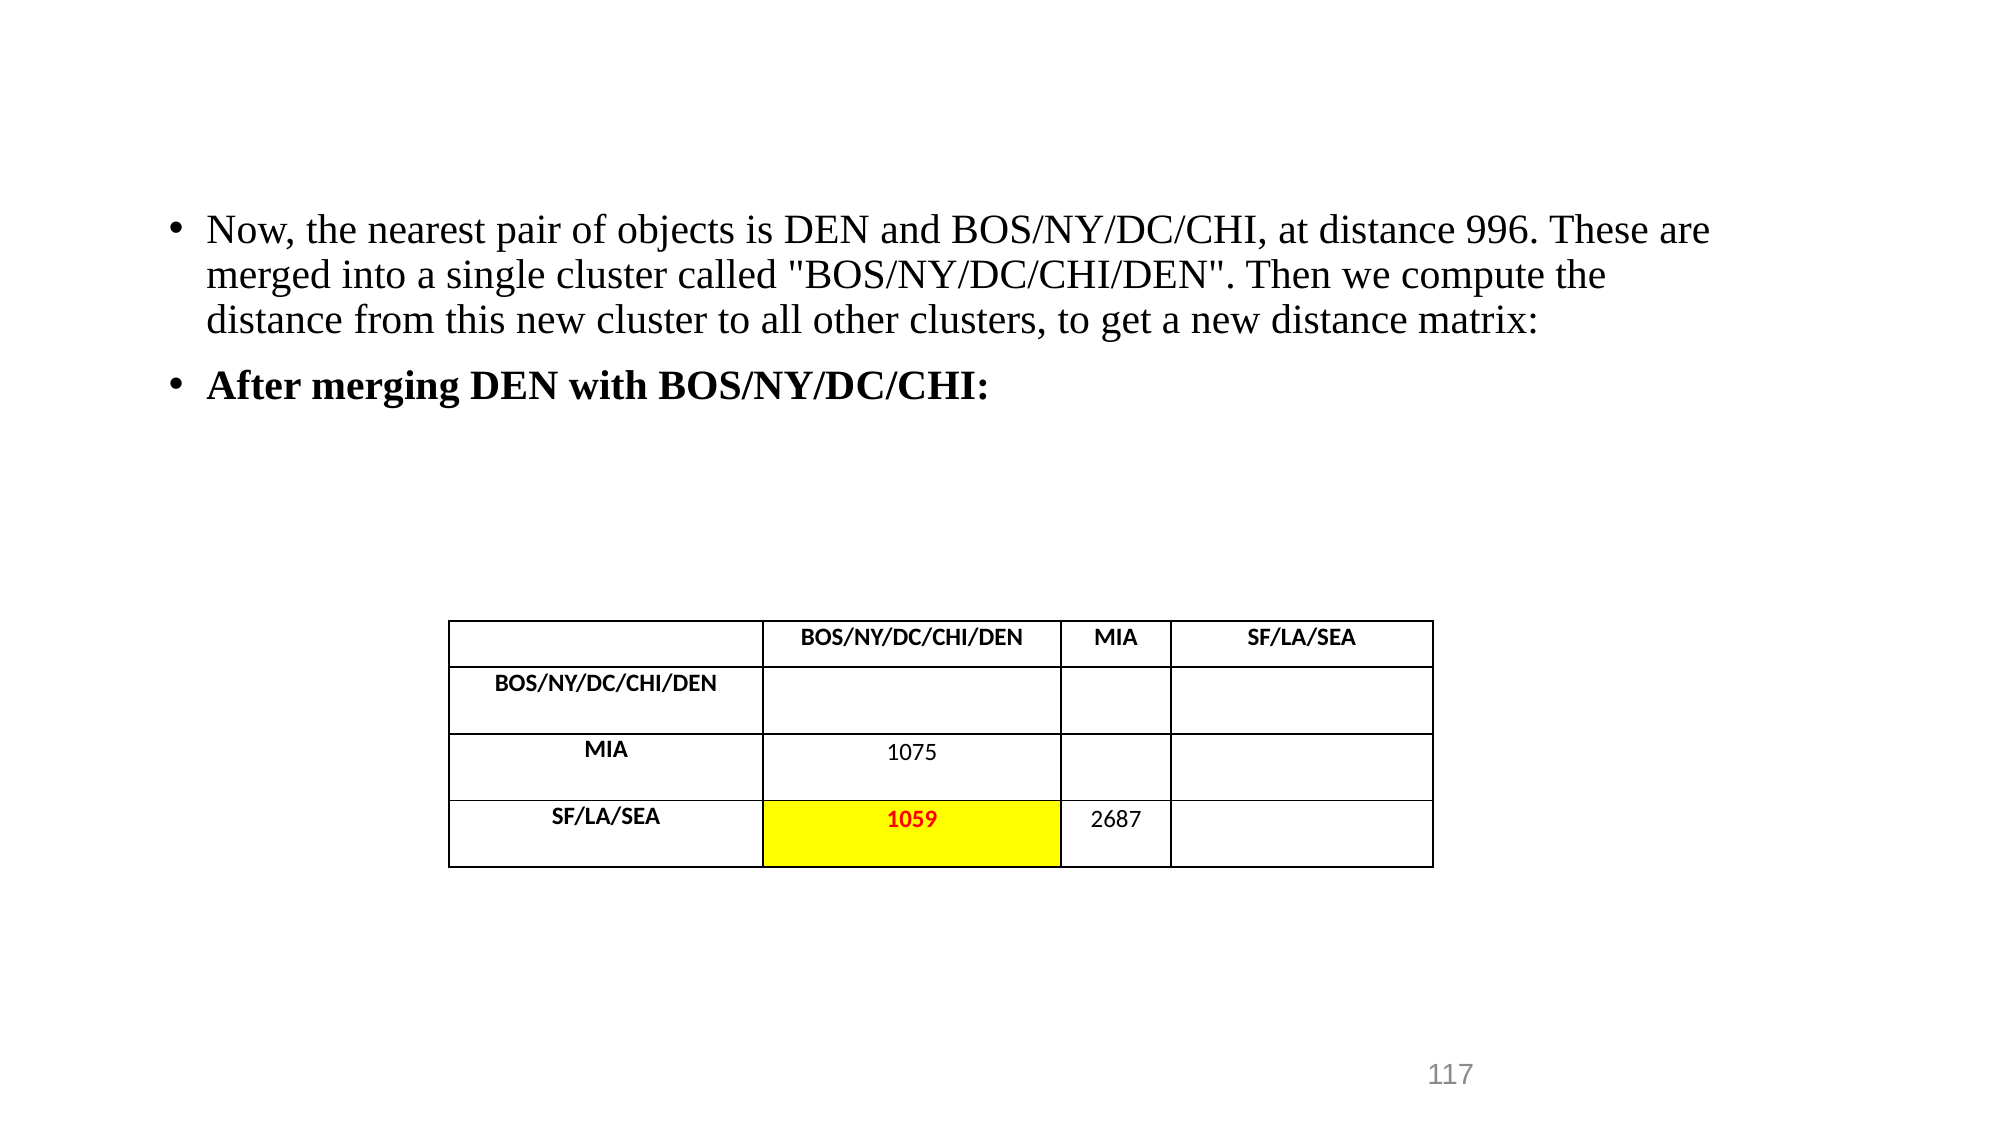

Now, the nearest pair of objects is DEN and BOS/NY/DC/CHI, at distance 996. These are merged into a single cluster called "BOS/NY/DC/CHI/DEN". Then we compute the distance from this new cluster to all other clusters, to get a new distance matrix:
After merging DEN with BOS/NY/DC/CHI:

|  | BOS/NY/DC/CHI/DEN | MIA | SF/LA/SEA |
| --- | --- | --- | --- |
| BOS/NY/DC/CHI/DEN |  |  |  |
| MIA | 1075 |  |  |
| SF/LA/SEA | 1059 | 2687 |  |
117